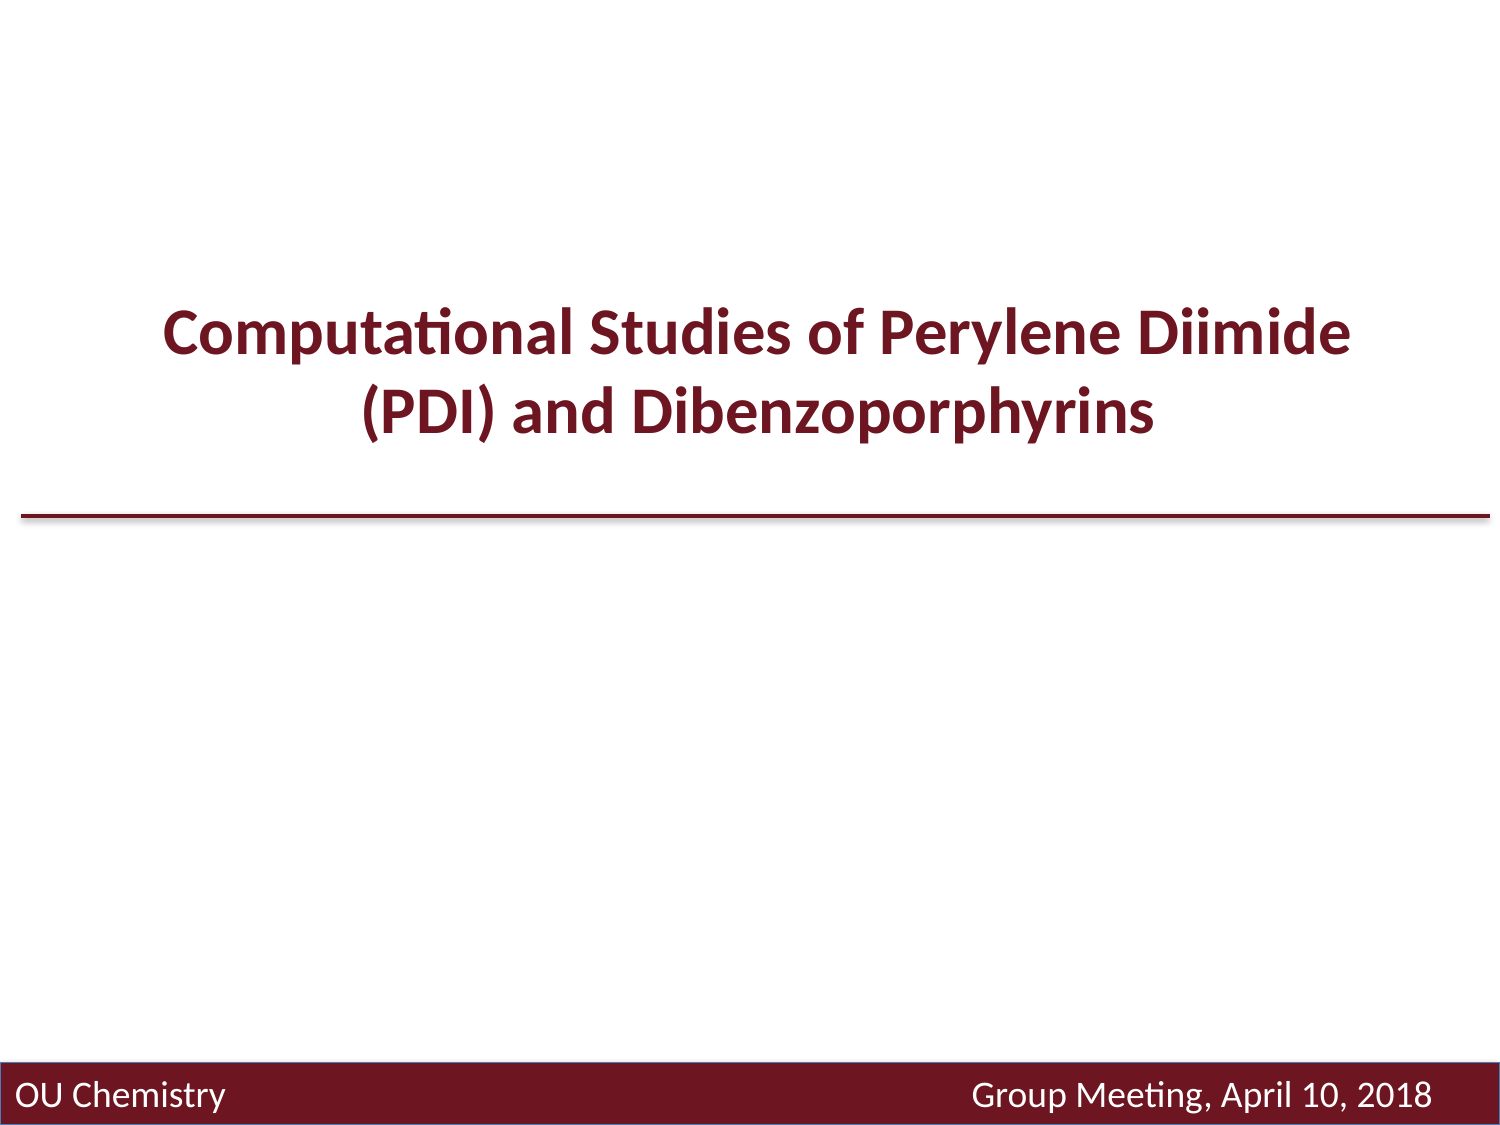

# Computational Studies of Perylene Diimide (PDI) and Dibenzoporphyrins